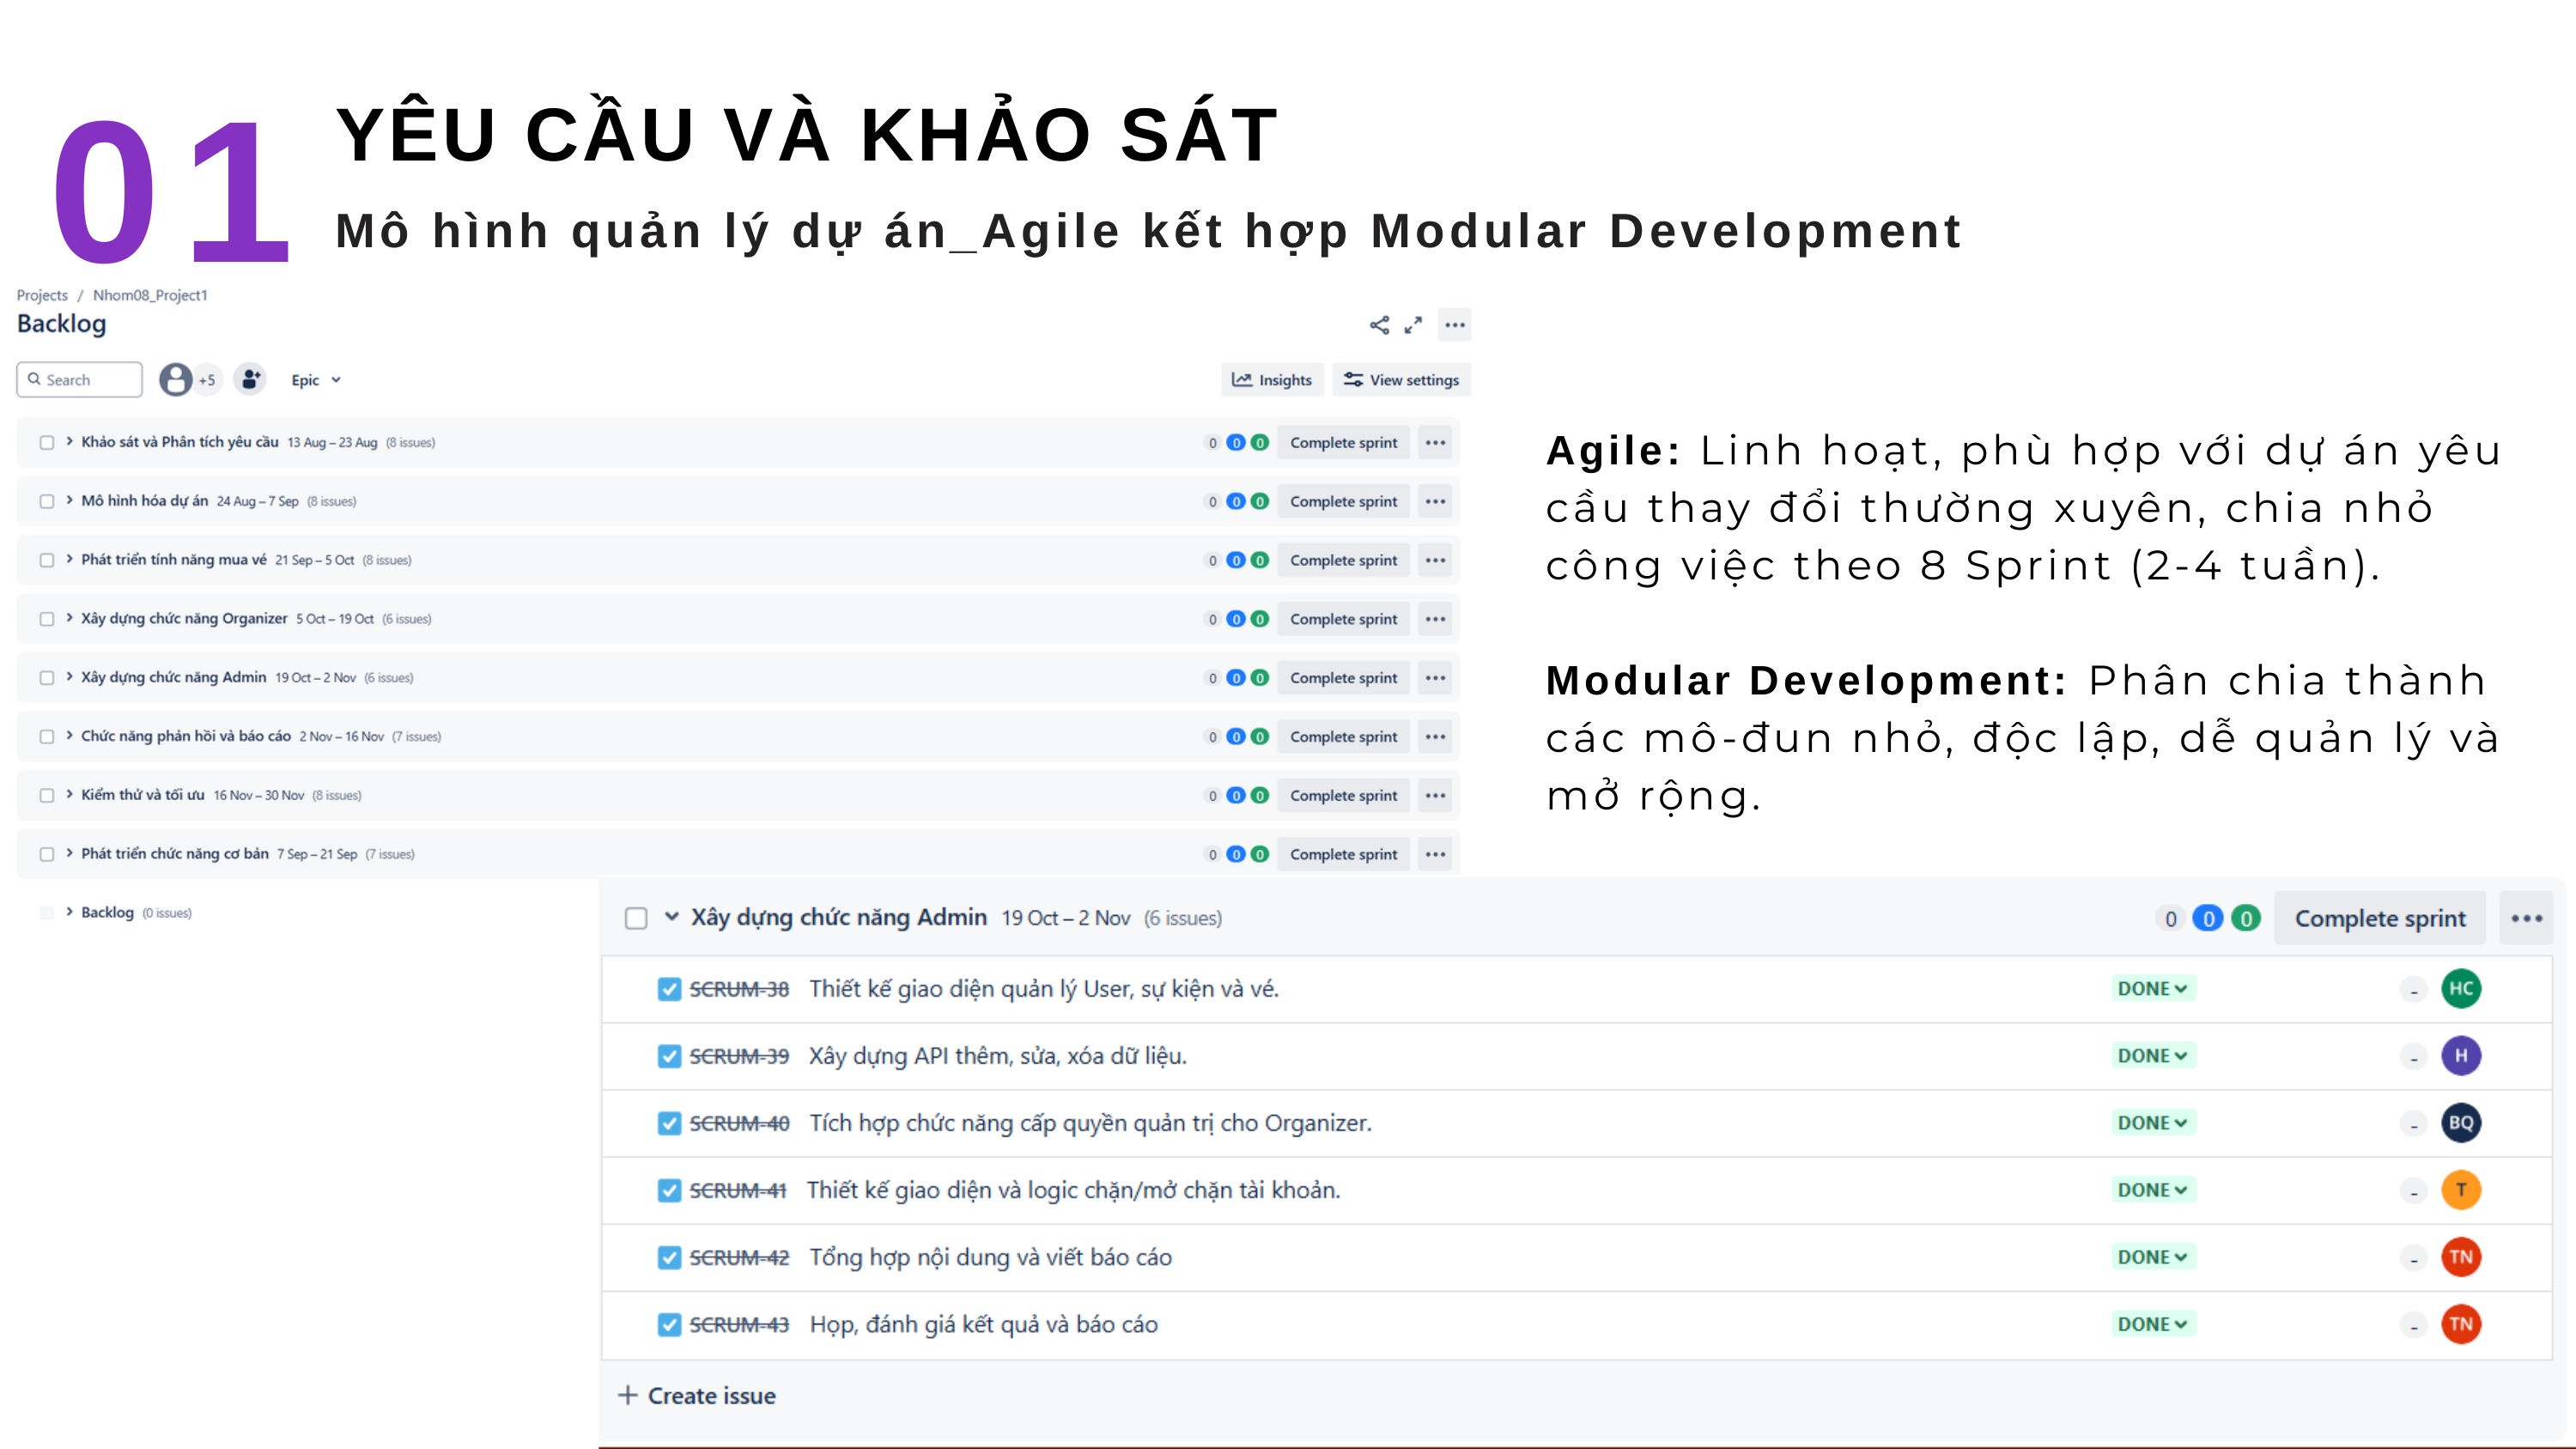

01
YÊU CẦU VÀ KHẢO SÁT
Mô hình quản lý dự án_Agile kết hợp Modular Development

Agile: Linh hoạt, phù hợp với dự án yêu cầu thay đổi thường xuyên, chia nhỏ công việc theo 8 Sprint (2-4 tuần).

Modular Development: Phân chia thành các mô-đun nhỏ, độc lập, dễ quản lý và mở rộng.